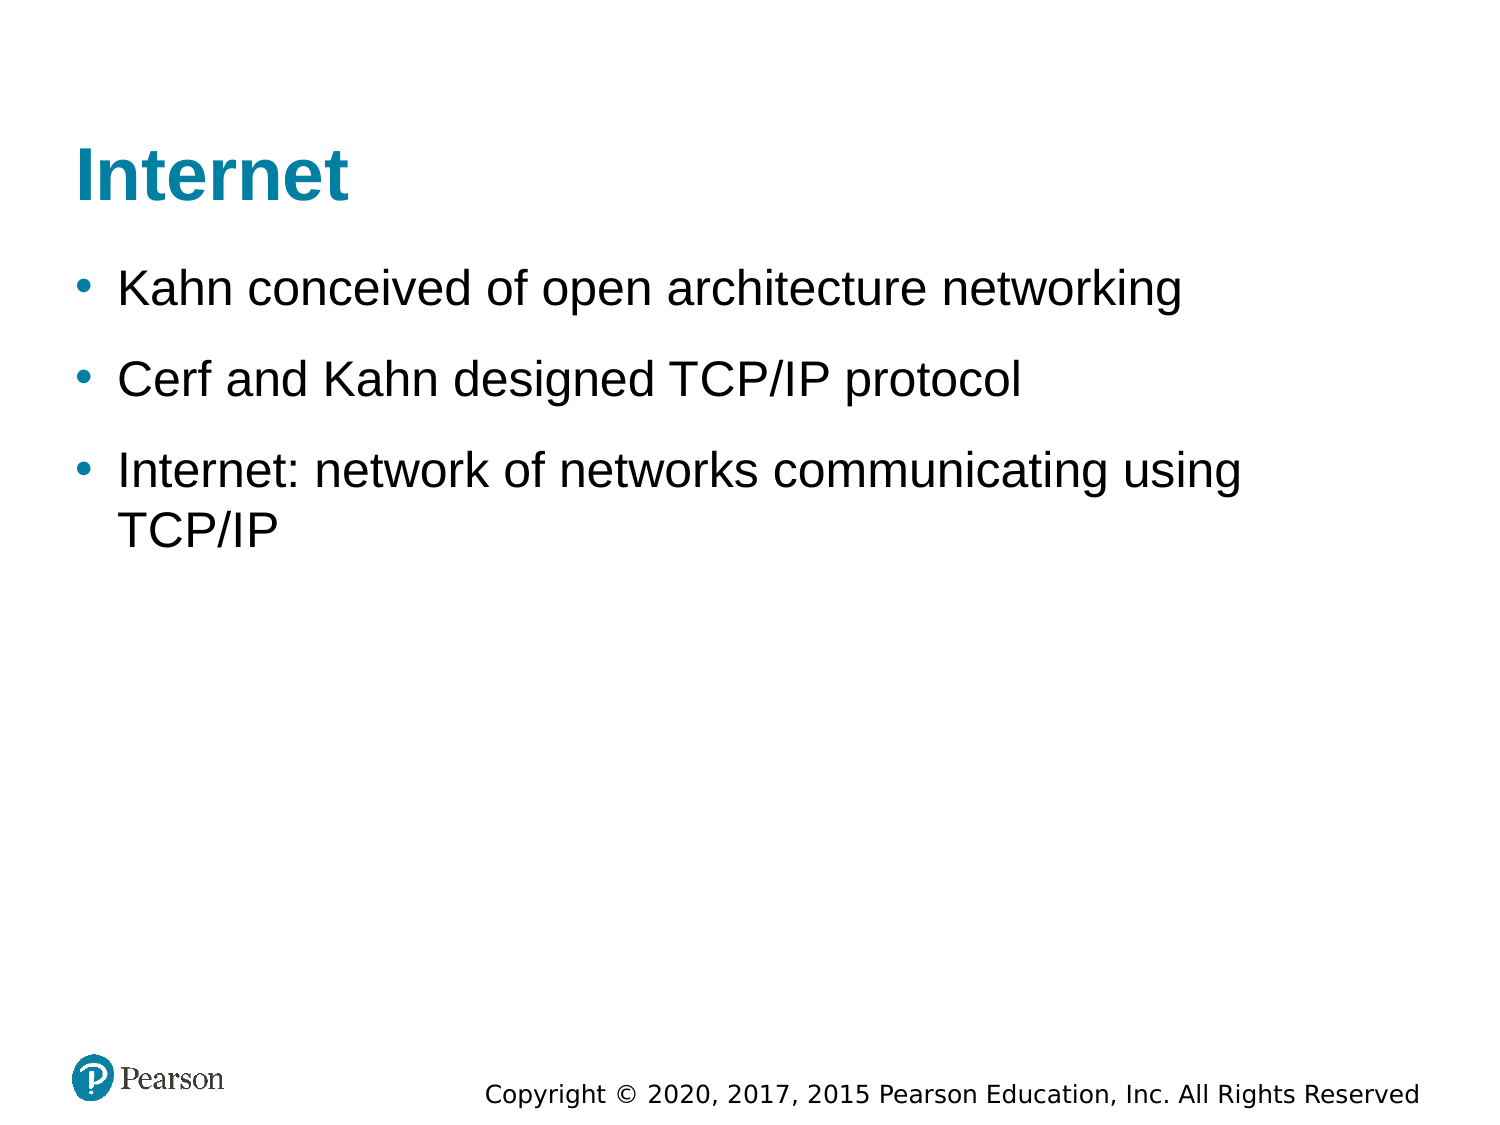

# Internet
Kahn conceived of open architecture networking
Cerf and Kahn designed T C P/I P protocol
Internet: network of networks communicating using
T C P/I P